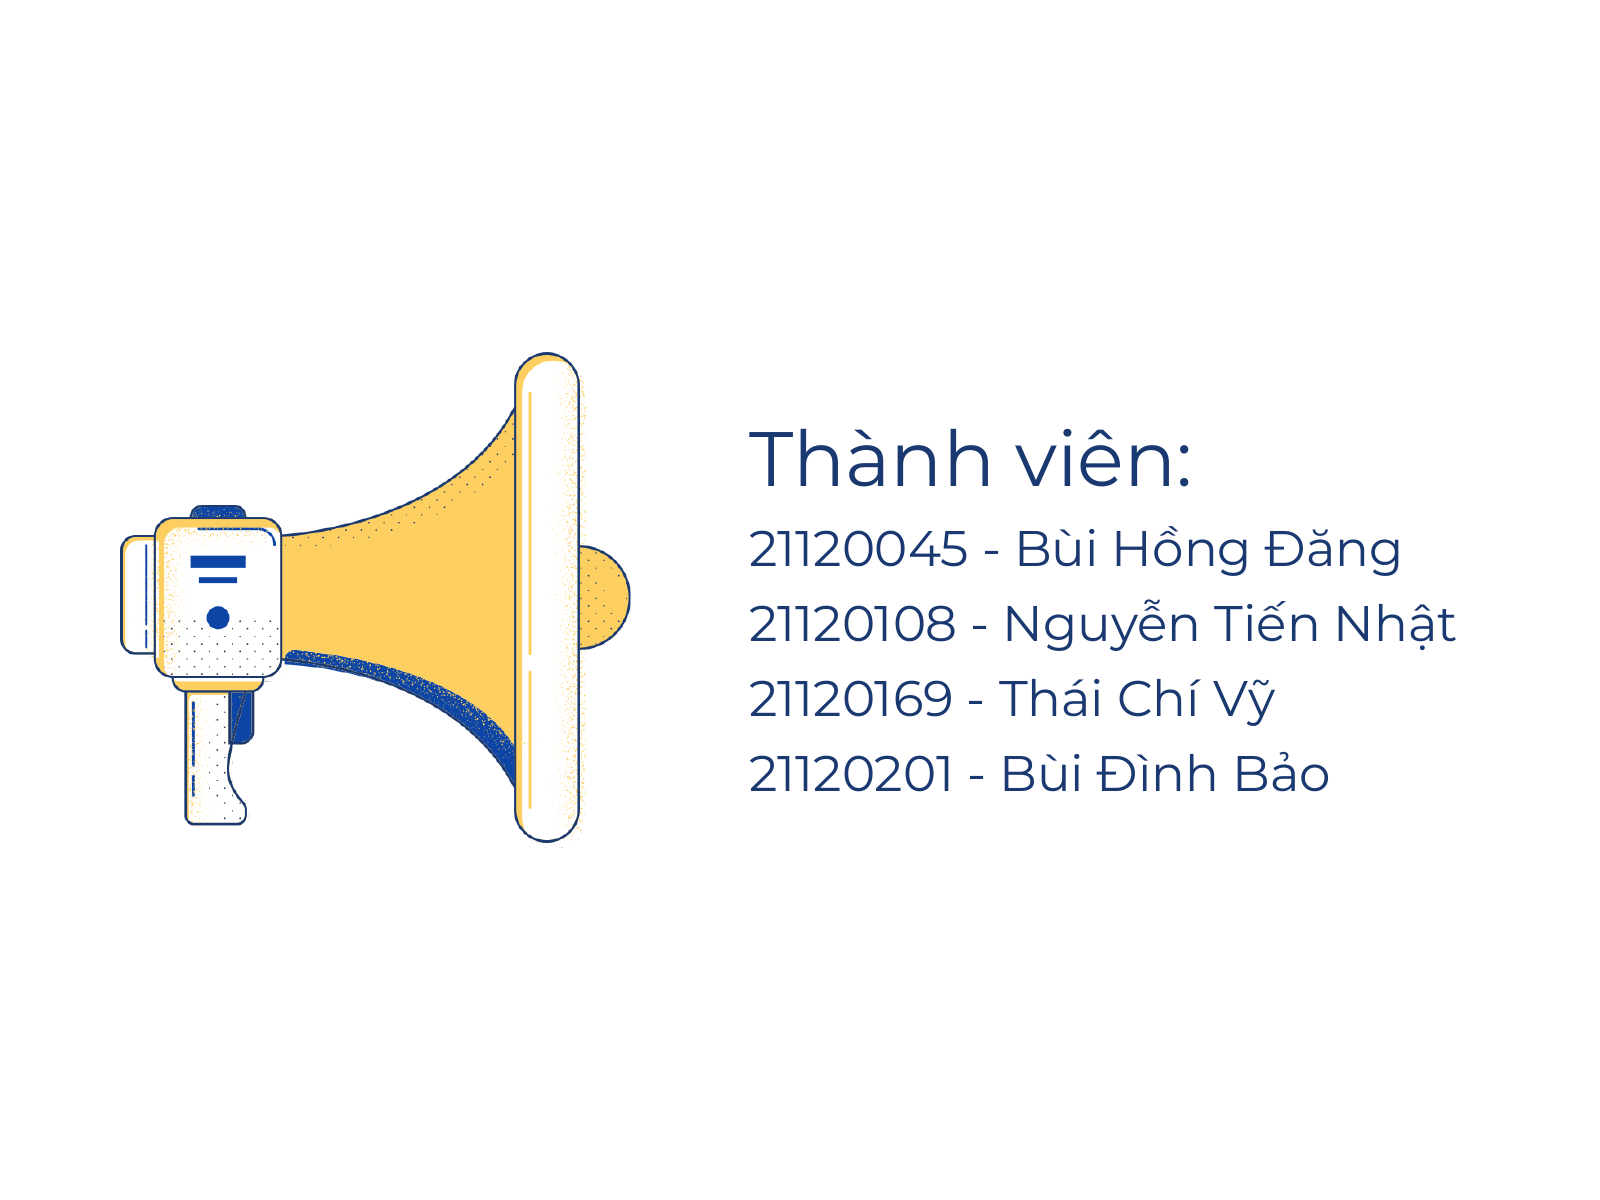

Thành viên:
21120045 - Bùi Hồng Đăng
21120108 - Nguyễn Tiến Nhật
21120169 - Thái Chí Vỹ
21120201 - Bùi Đình Bảo